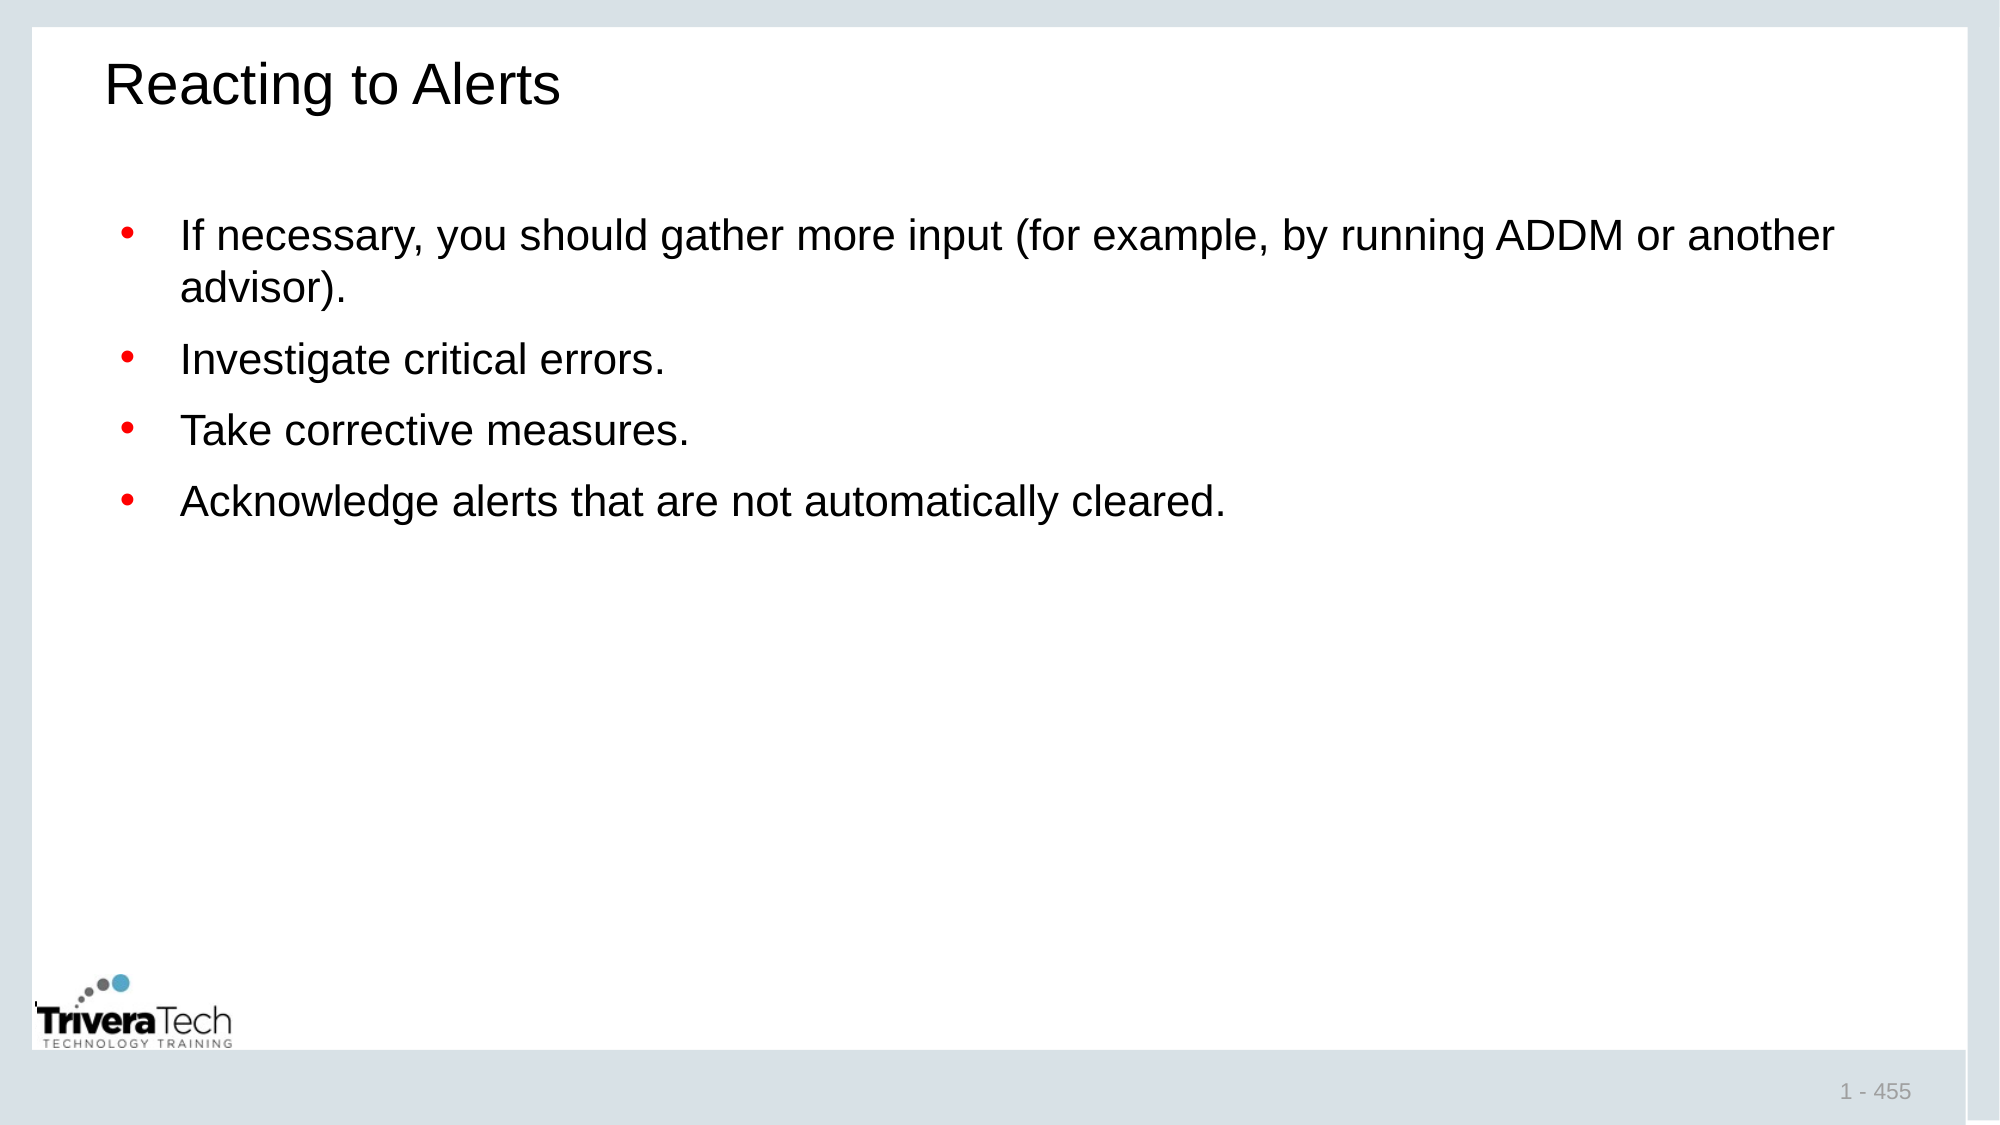

# Reacting to Alerts
If necessary, you should gather more input (for example, by running ADDM or another advisor).
Investigate critical errors.
Take corrective measures.
Acknowledge alerts that are not automatically cleared.